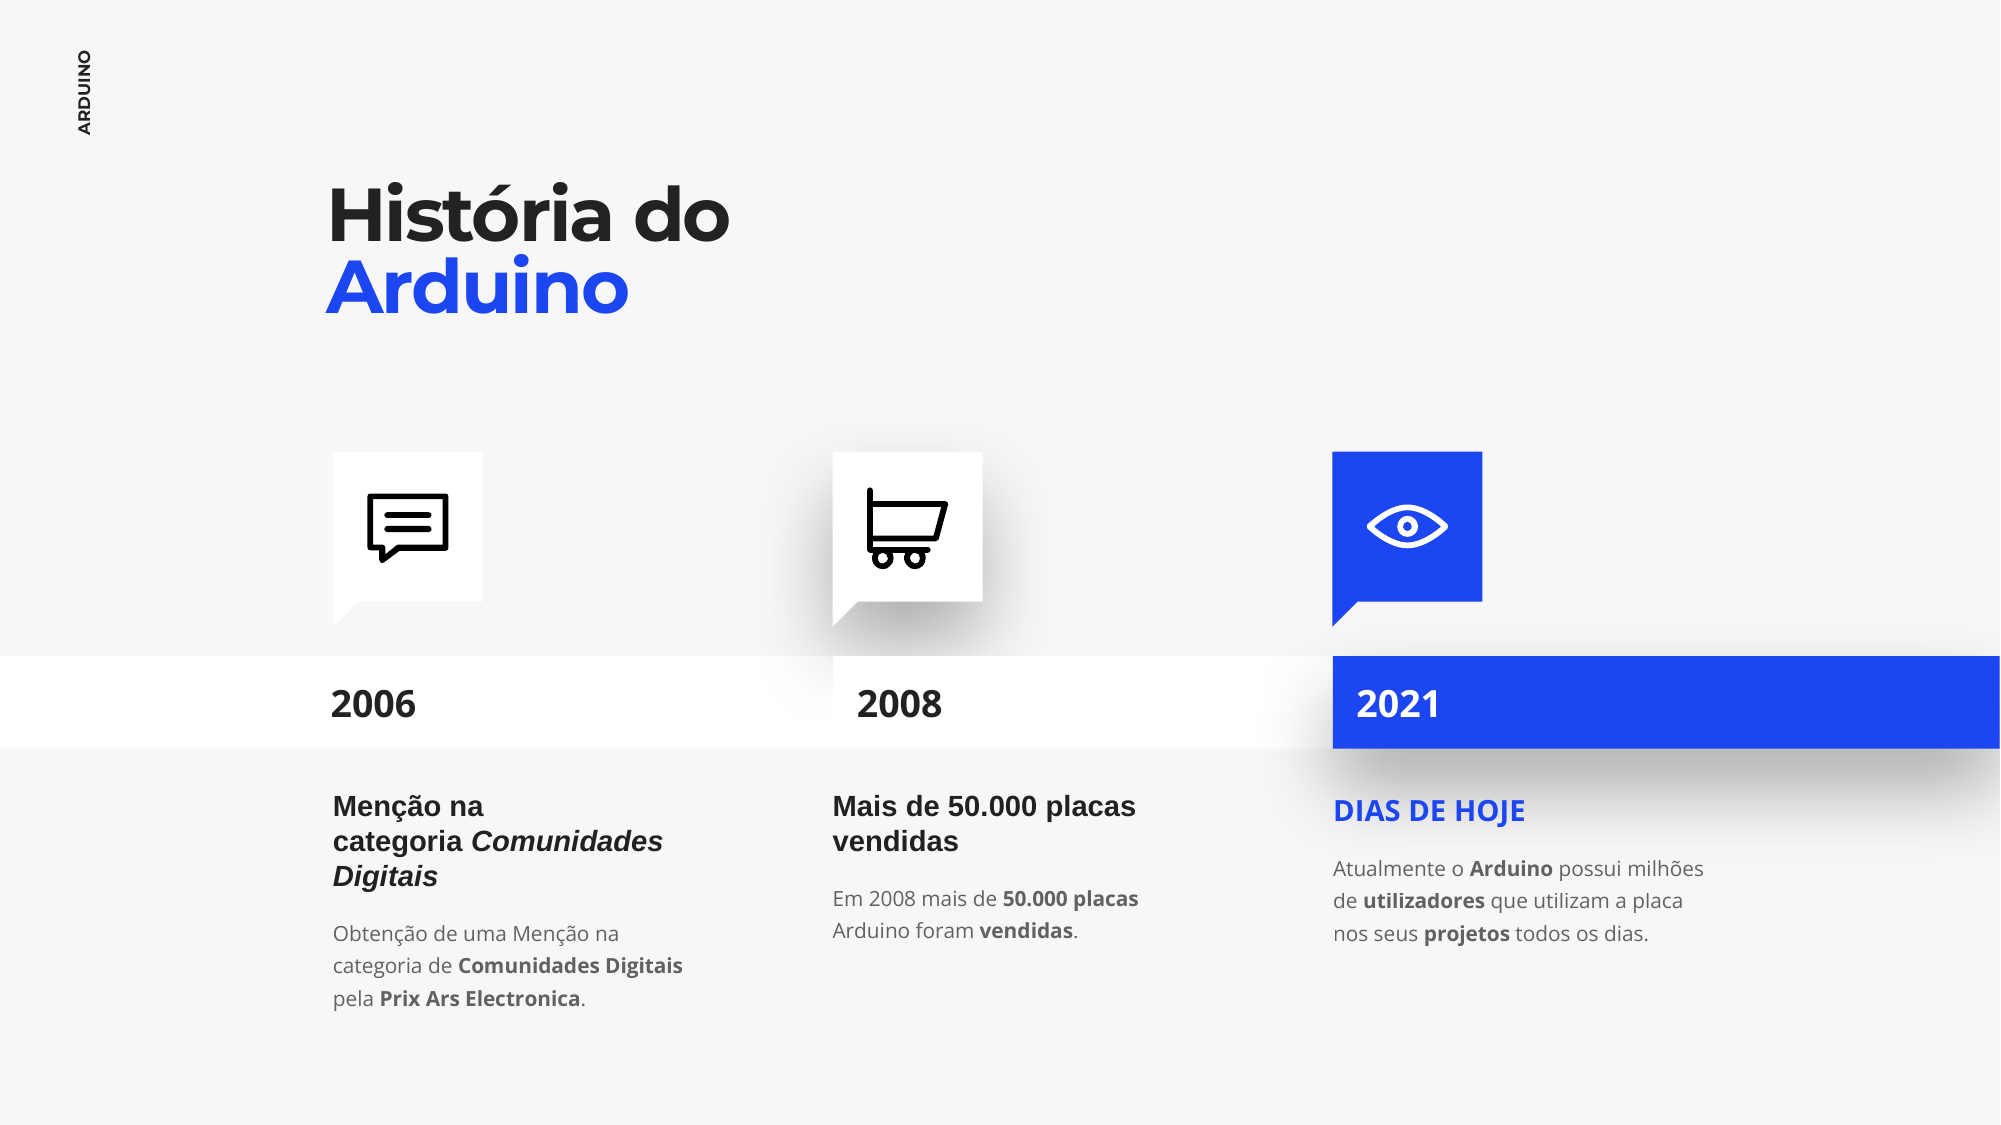

ARDUINO
História do
Arduino

2021
2008
2006
Menção na categoria Comunidades Digitais
Obtenção de uma Menção na categoria de Comunidades Digitais pela Prix Ars Electronica.
Mais de 50.000 placas vendidas
Em 2008 mais de 50.000 placas Arduino foram vendidas.
DIAS DE HOJE
Atualmente o Arduino possui milhões de utilizadores que utilizam a placa nos seus projetos todos os dias.